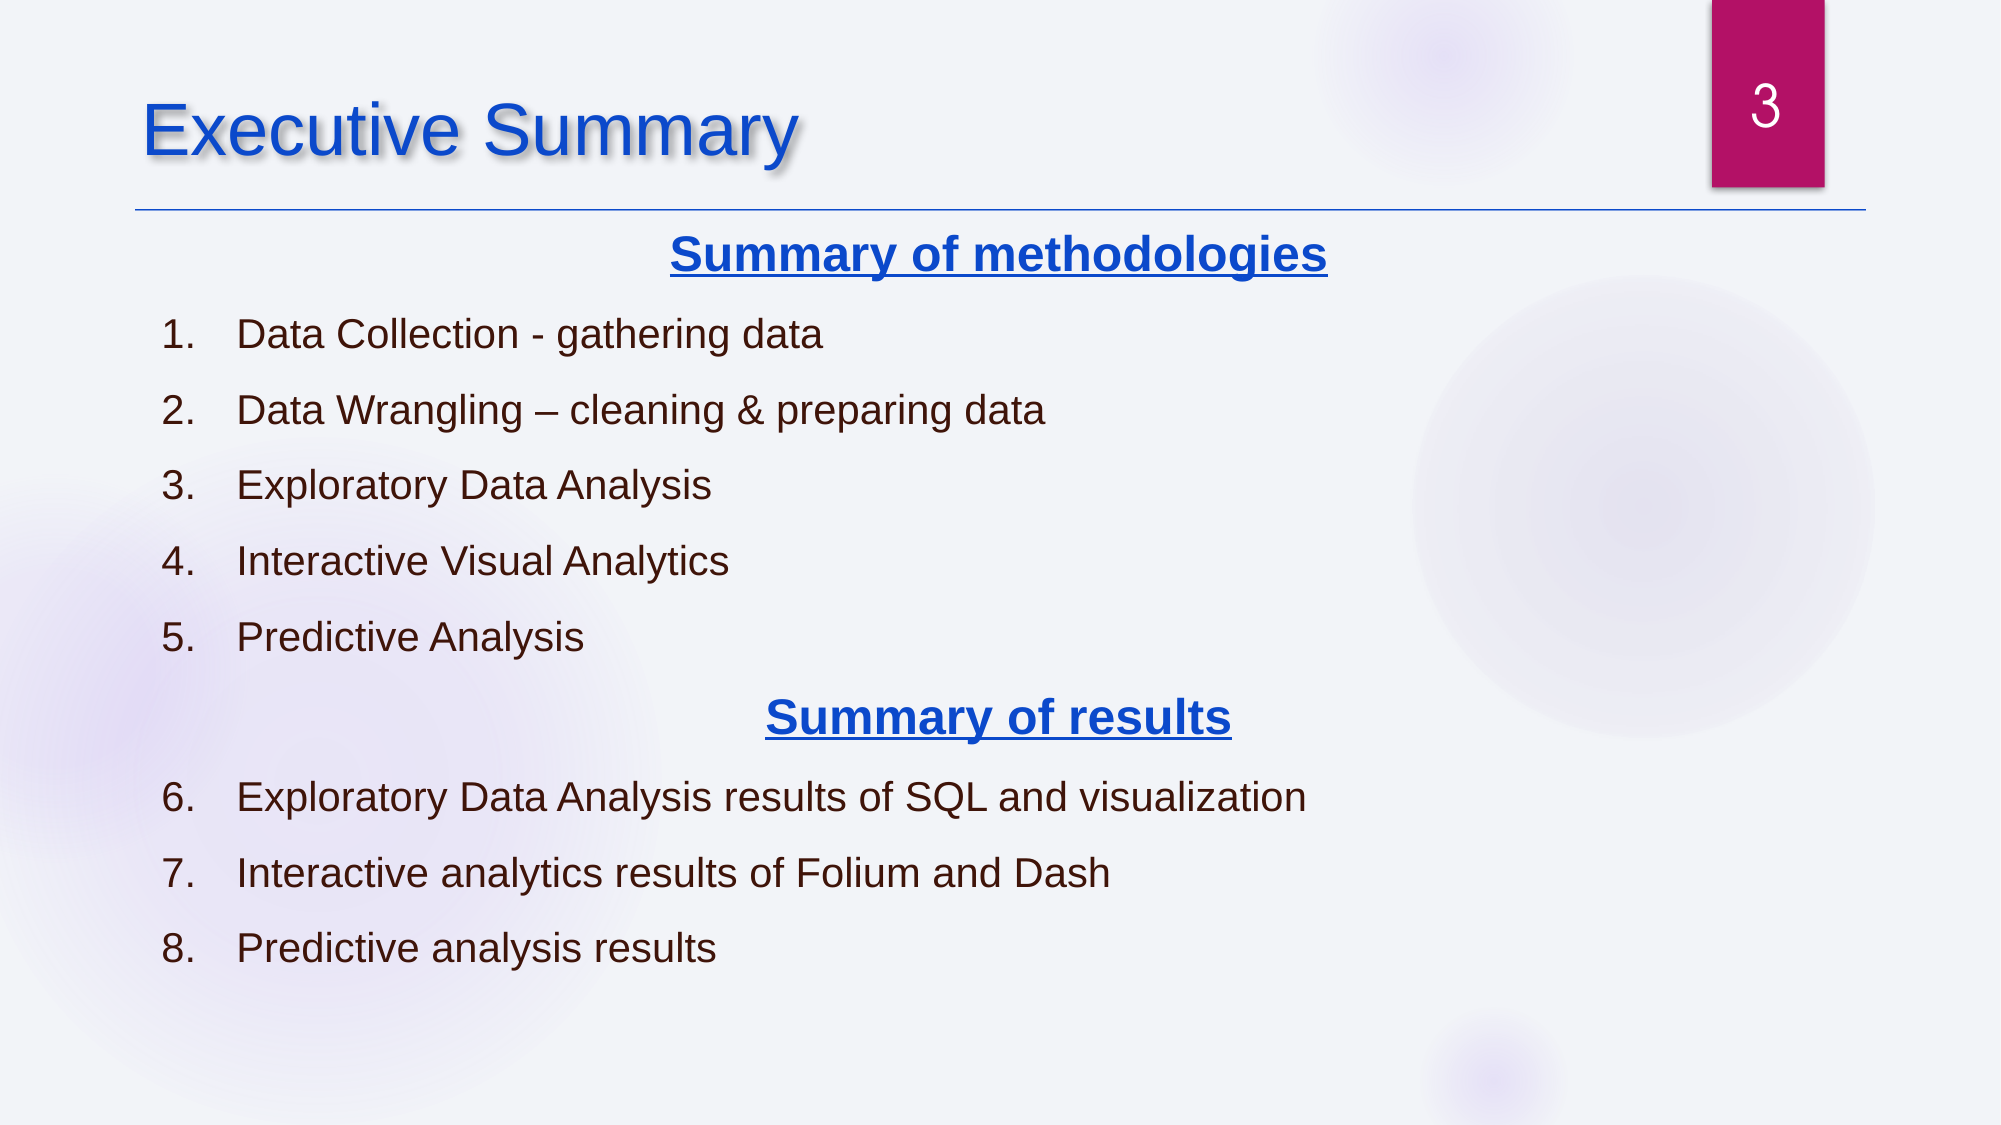

3
Executive Summary
Summary of methodologies
Data Collection - gathering data
Data Wrangling – cleaning & preparing data
Exploratory Data Analysis
Interactive Visual Analytics
Predictive Analysis
Summary of results
Exploratory Data Analysis results of SQL and visualization
Interactive analytics results of Folium and Dash
Predictive analysis results